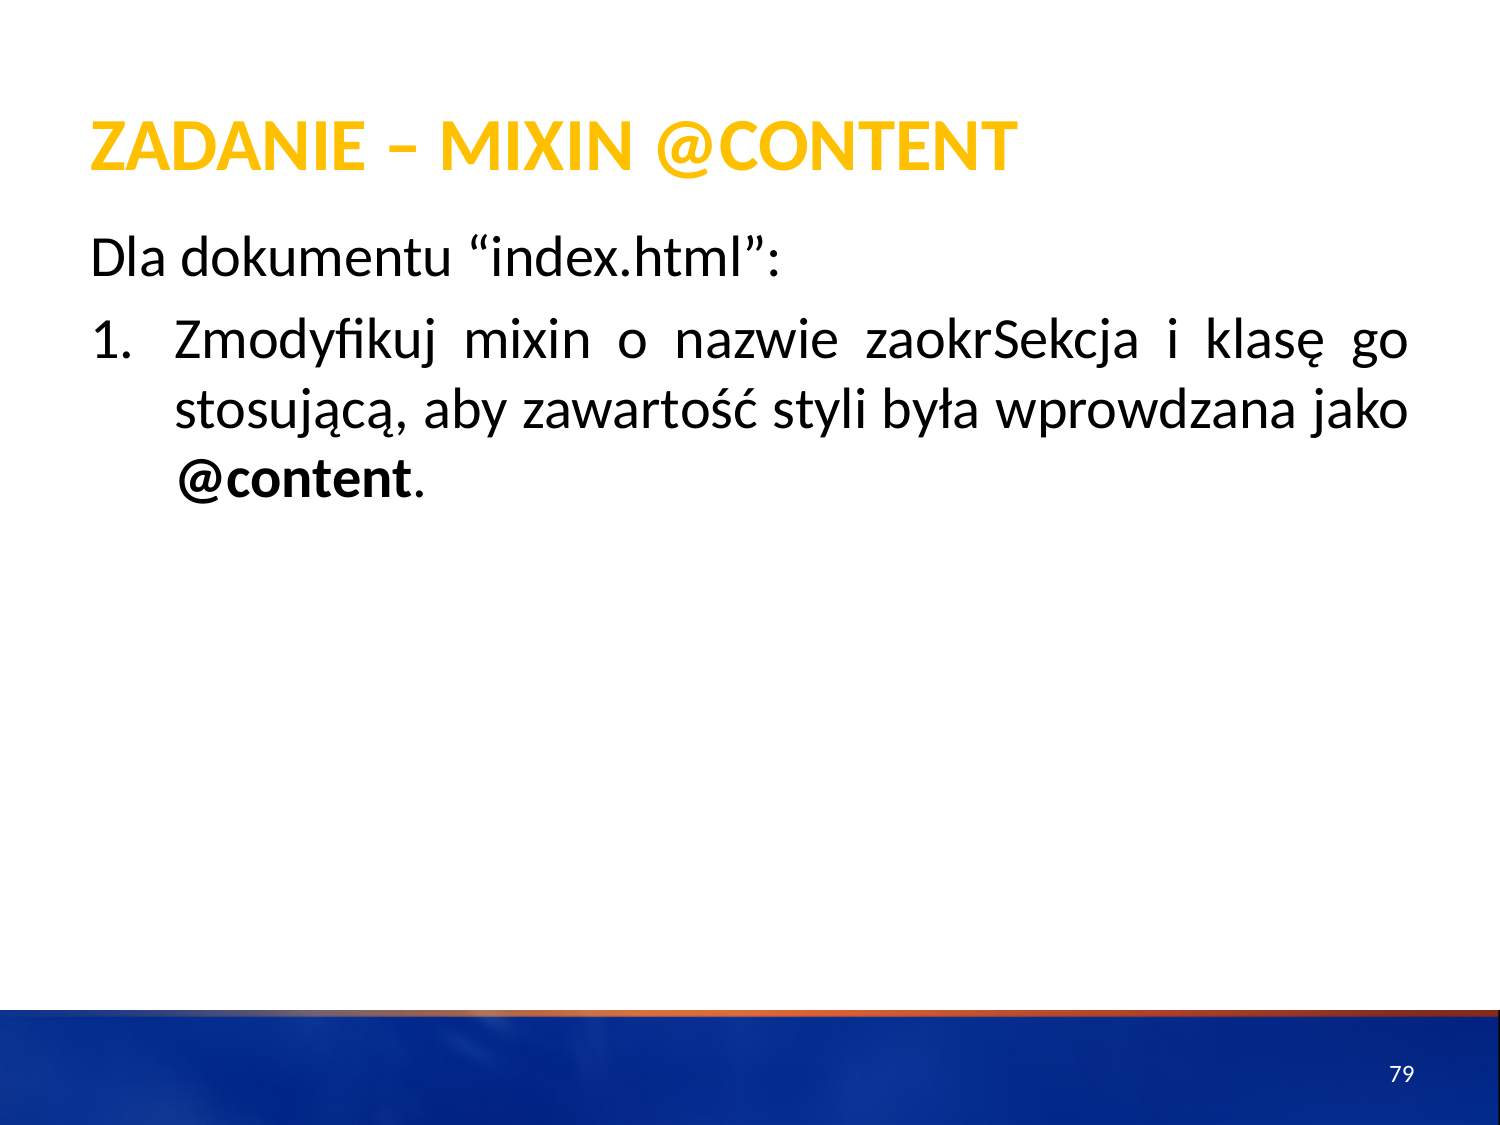

# ZADANIE – Mixin @content
Dla dokumentu “index.html”:
Zmodyfikuj mixin o nazwie zaokrSekcja i klasę go stosującą, aby zawartość styli była wprowdzana jako @content.

79